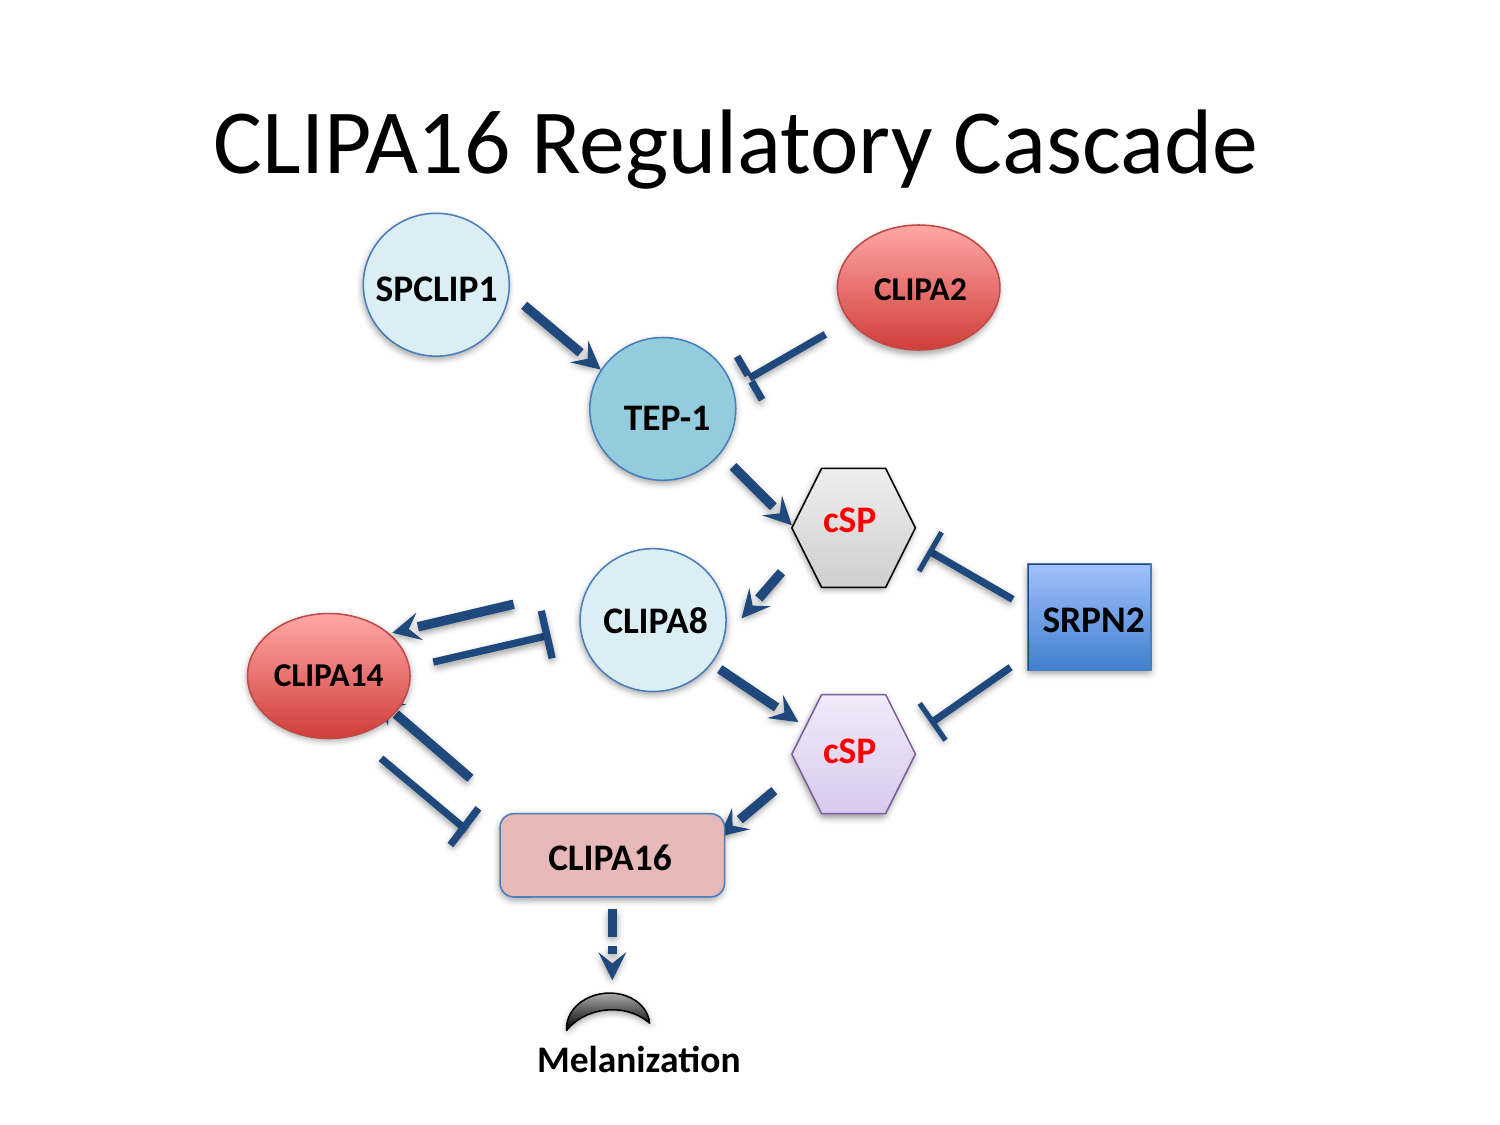

# CLIPA16 Regulatory Cascade

SPCLIP1

CLIPA2

TEP-1

 cSP

 CLIPA8

SRPN2

 cSP

CLIPA16

Melanization

CLIPA14